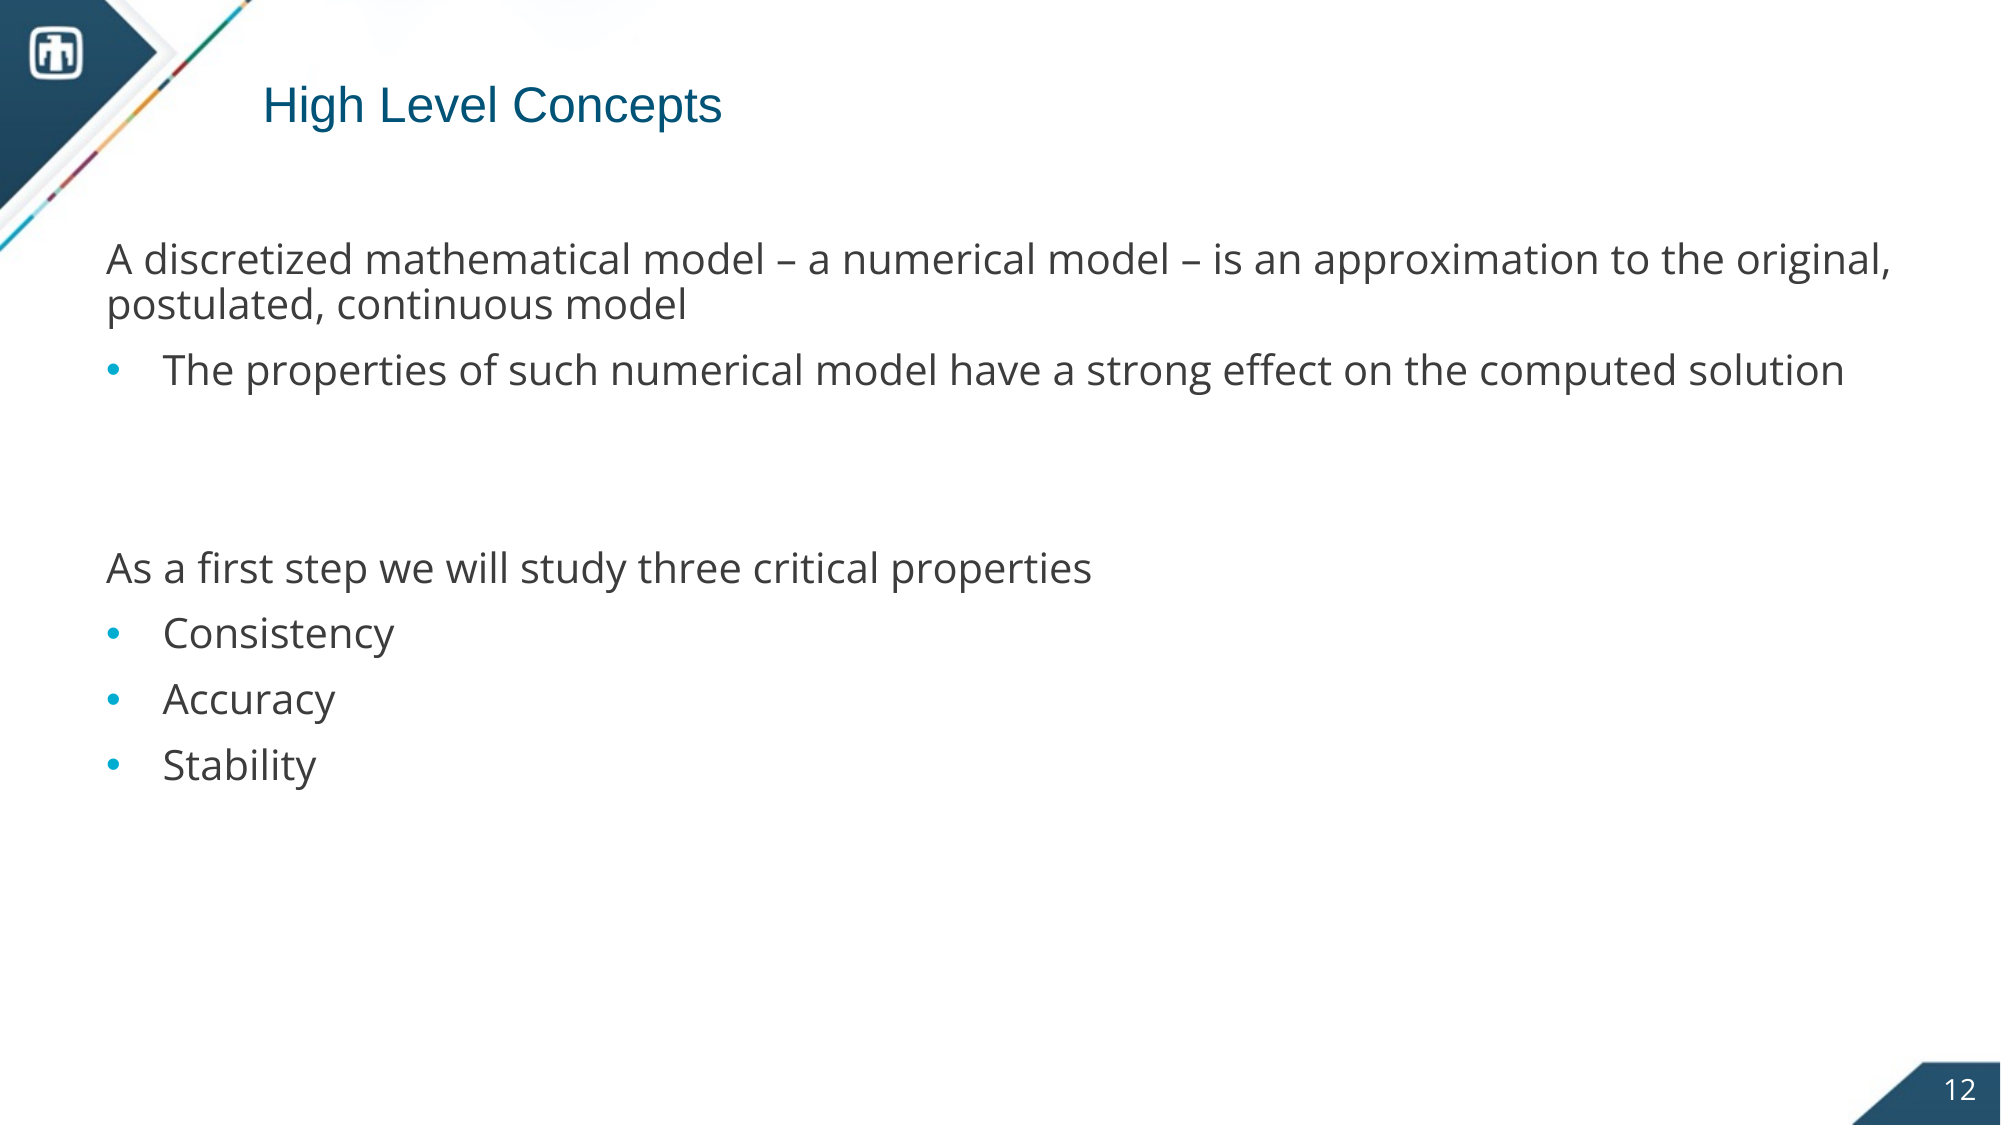

# High Level Concepts
A discretized mathematical model – a numerical model – is an approximation to the original, postulated, continuous model
The properties of such numerical model have a strong effect on the computed solution

As a first step we will study three critical properties
Consistency
Accuracy
Stability

12